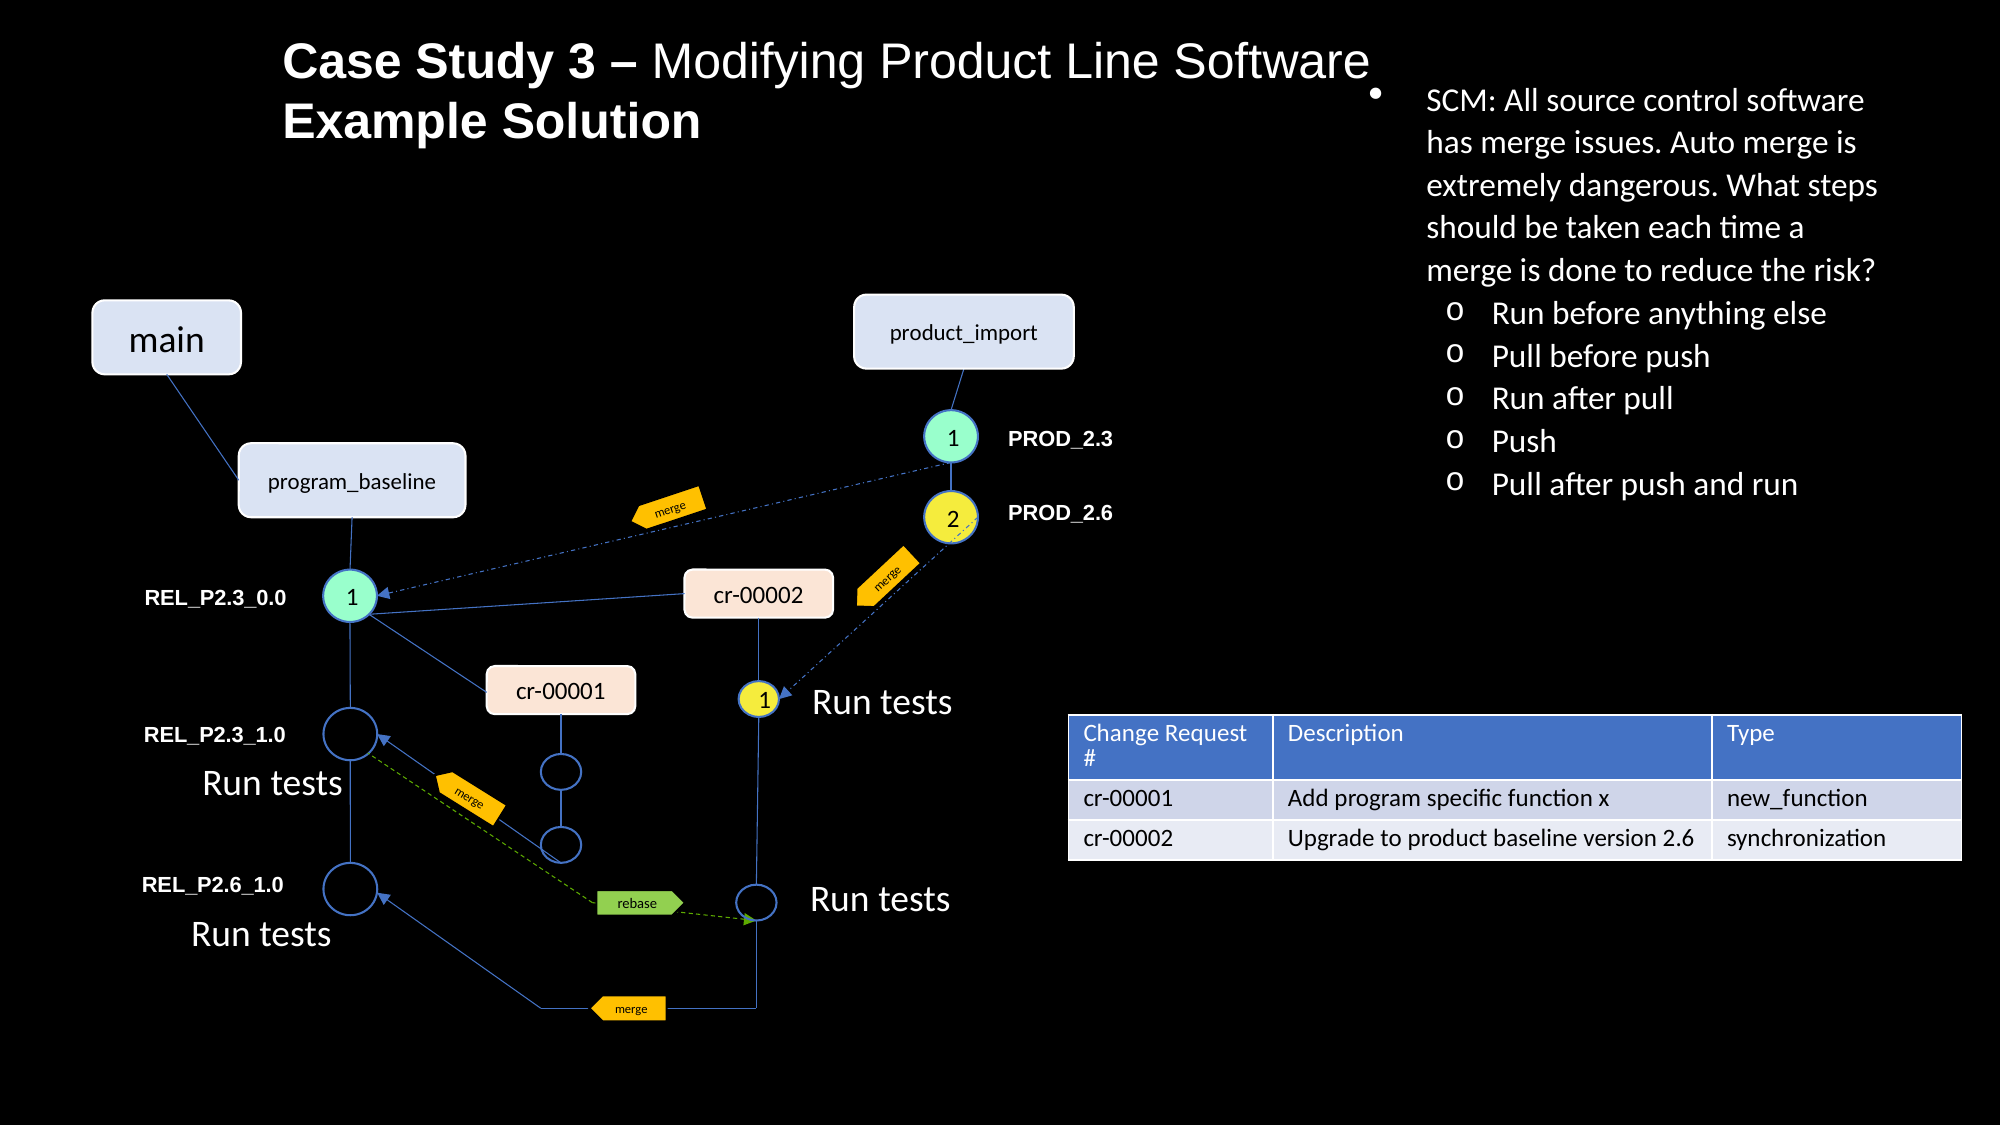

Case Study 3 – Modifying Product Line Software
Example Solution
SCM: All source control software has merge issues. Auto merge is extremely dangerous. What steps should be taken each time a merge is done to reduce the risk?
Run before anything else
Pull before push
Run after pull
Push
Pull after push and run

product_import
main
1
PROD_2.3
program_baseline
2
PROD_2.6
merge
merge
cr-00002
1
REL_P2.3_0.0
cr-00001
1
2
REL_P2.3_1.0
1
merge
2
REL_P2.6_1.0
3
2
rebase
merge
Run tests
| Change Request # | Description | Type |
| --- | --- | --- |
| cr-00001 | Add program specific function x | new\_function |
| cr-00002 | Upgrade to product baseline version 2.6 | synchronization |
Run tests
Run tests
Run tests